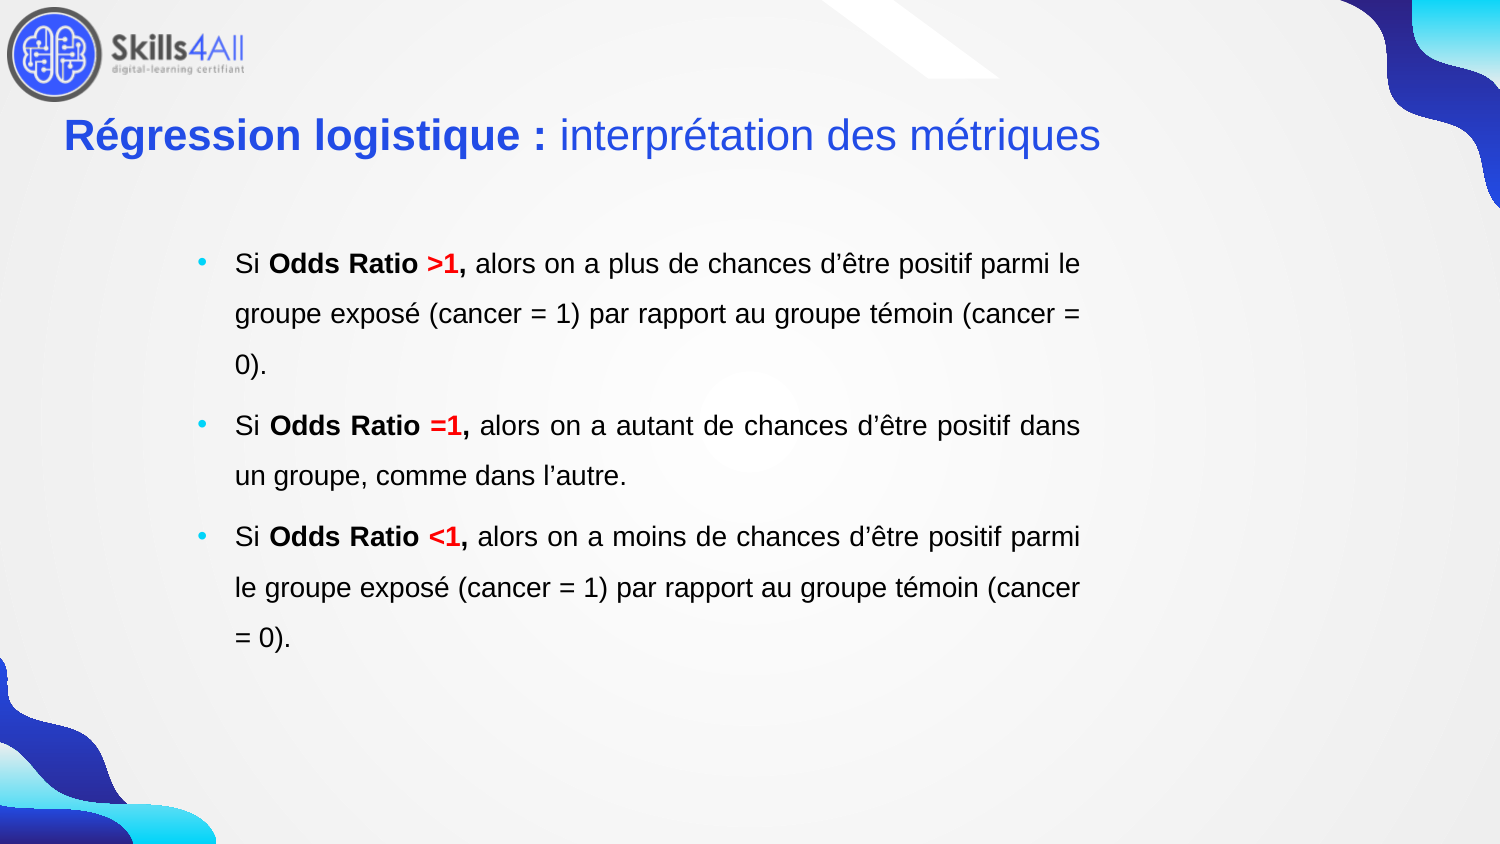

103
# Régression logistique : interprétation des métriques
Si Odds Ratio >1, alors on a plus de chances d’être positif parmi le groupe exposé (cancer = 1) par rapport au groupe témoin (cancer = 0).
Si Odds Ratio =1, alors on a autant de chances d’être positif dans un groupe, comme dans l’autre.
Si Odds Ratio <1, alors on a moins de chances d’être positif parmi le groupe exposé (cancer = 1) par rapport au groupe témoin (cancer = 0).